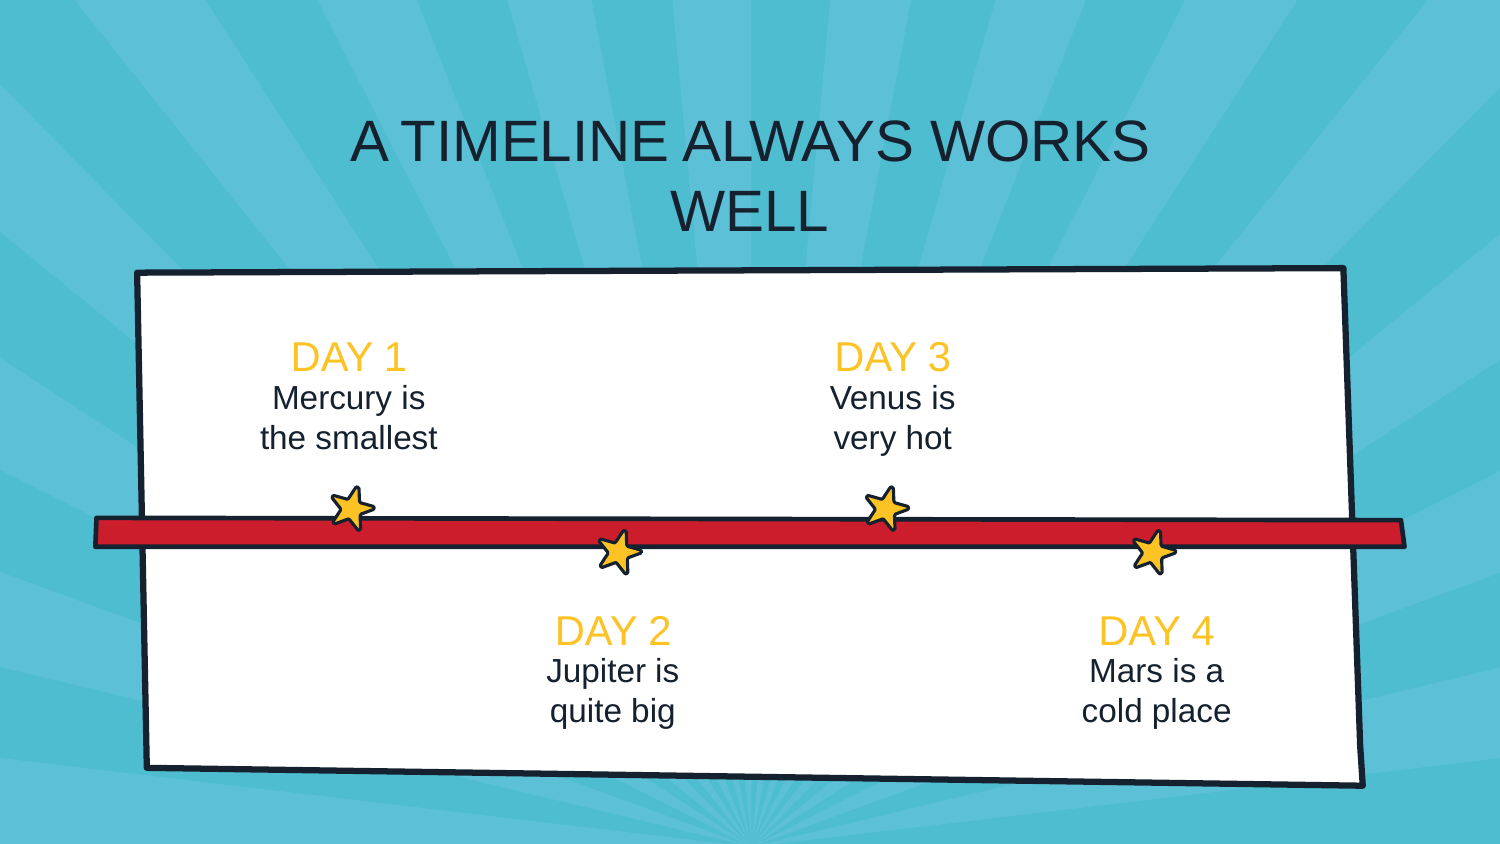

# A TIMELINE ALWAYS WORKS WELL

DAY 1
DAY 3
Mercury is the smallest
Venus is very hot

DAY 2
DAY 4
Jupiter is quite big
Mars is a cold place